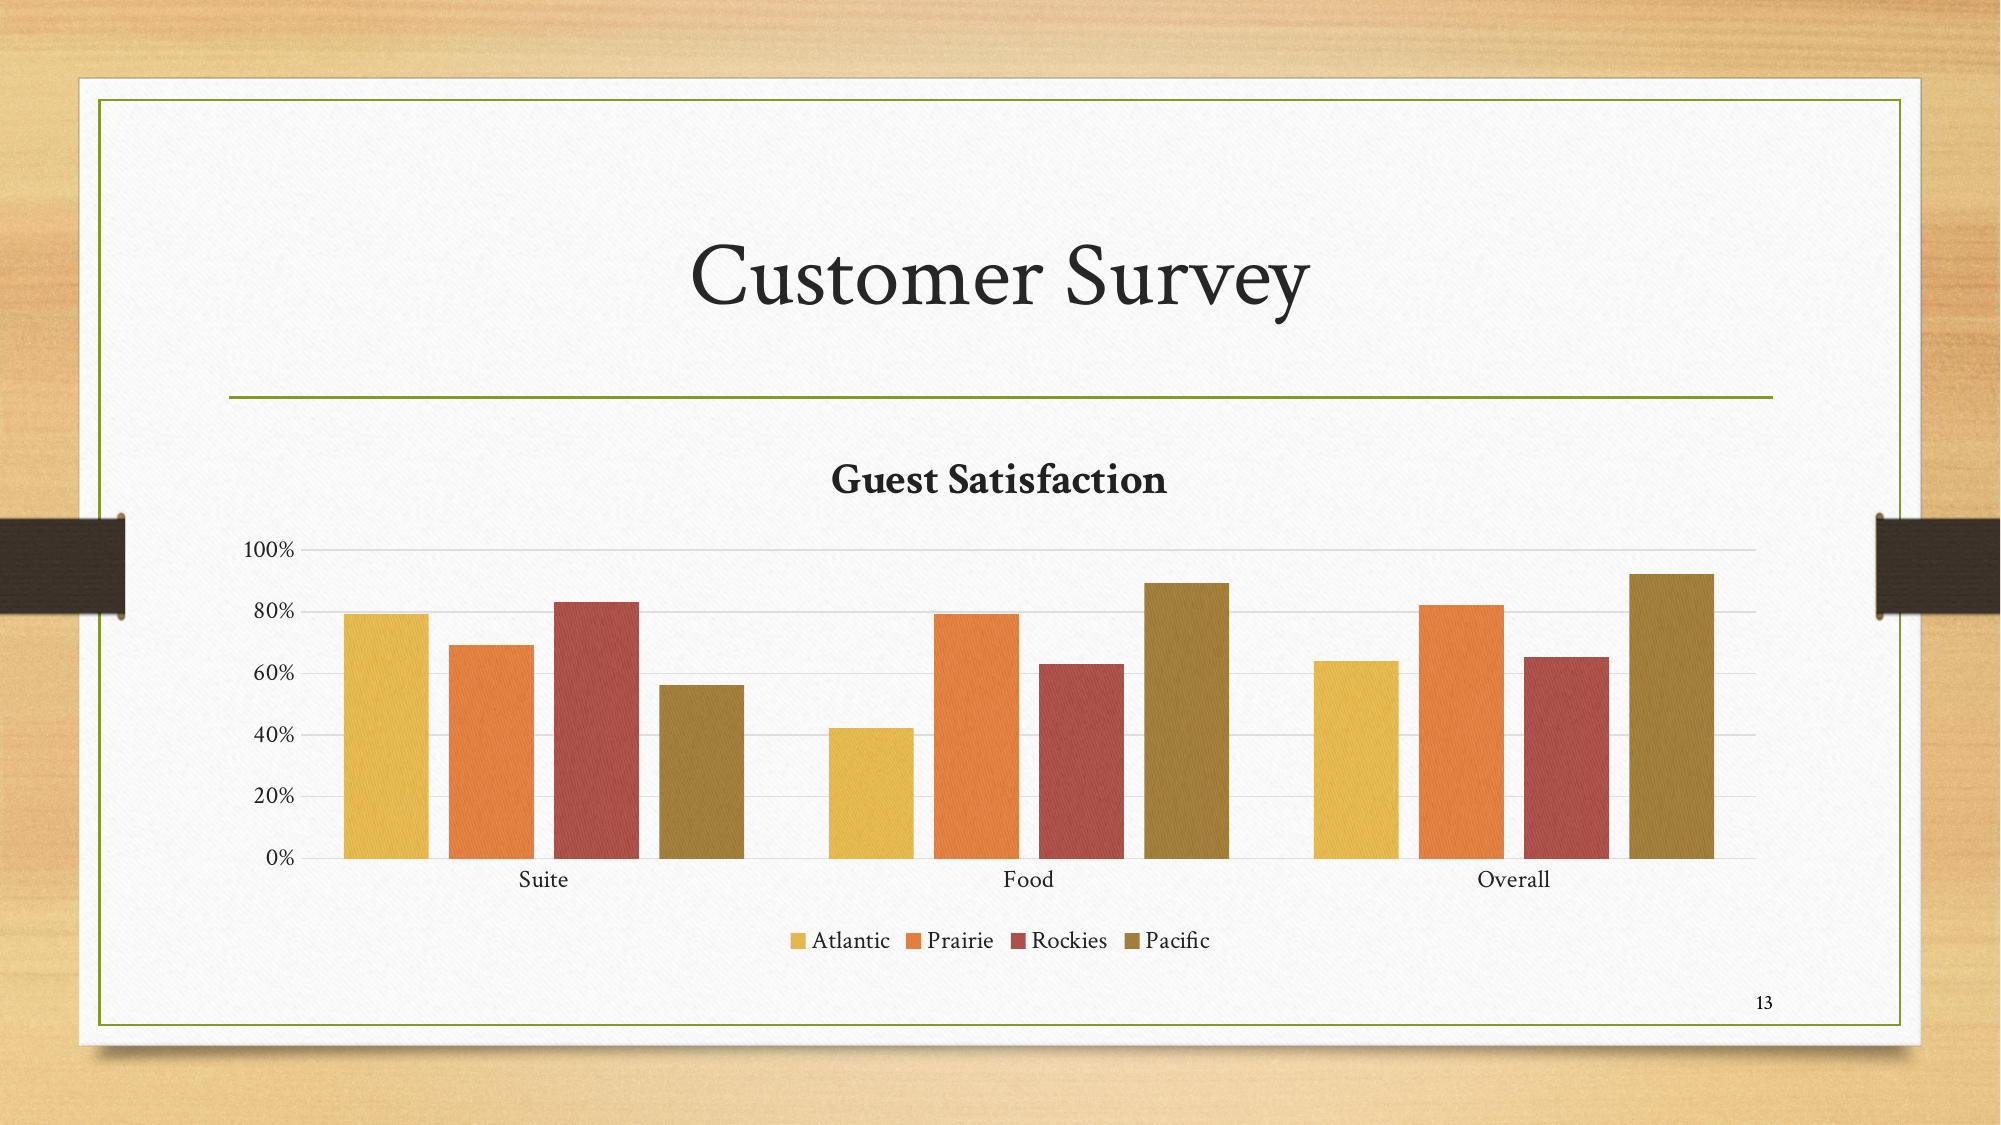

# Customer Survey

### Chart: Guest Satisfaction

| Category | Atlantic | Prairie | Rockies | Pacific |
|---|---|---|---|---|
| Suite | 0.79 | 0.69 | 0.83 | 0.56 |
| Food | 0.42 | 0.79 | 0.63 | 0.89 |
| Overall | 0.64 | 0.82 | 0.65 | 0.92 |
13